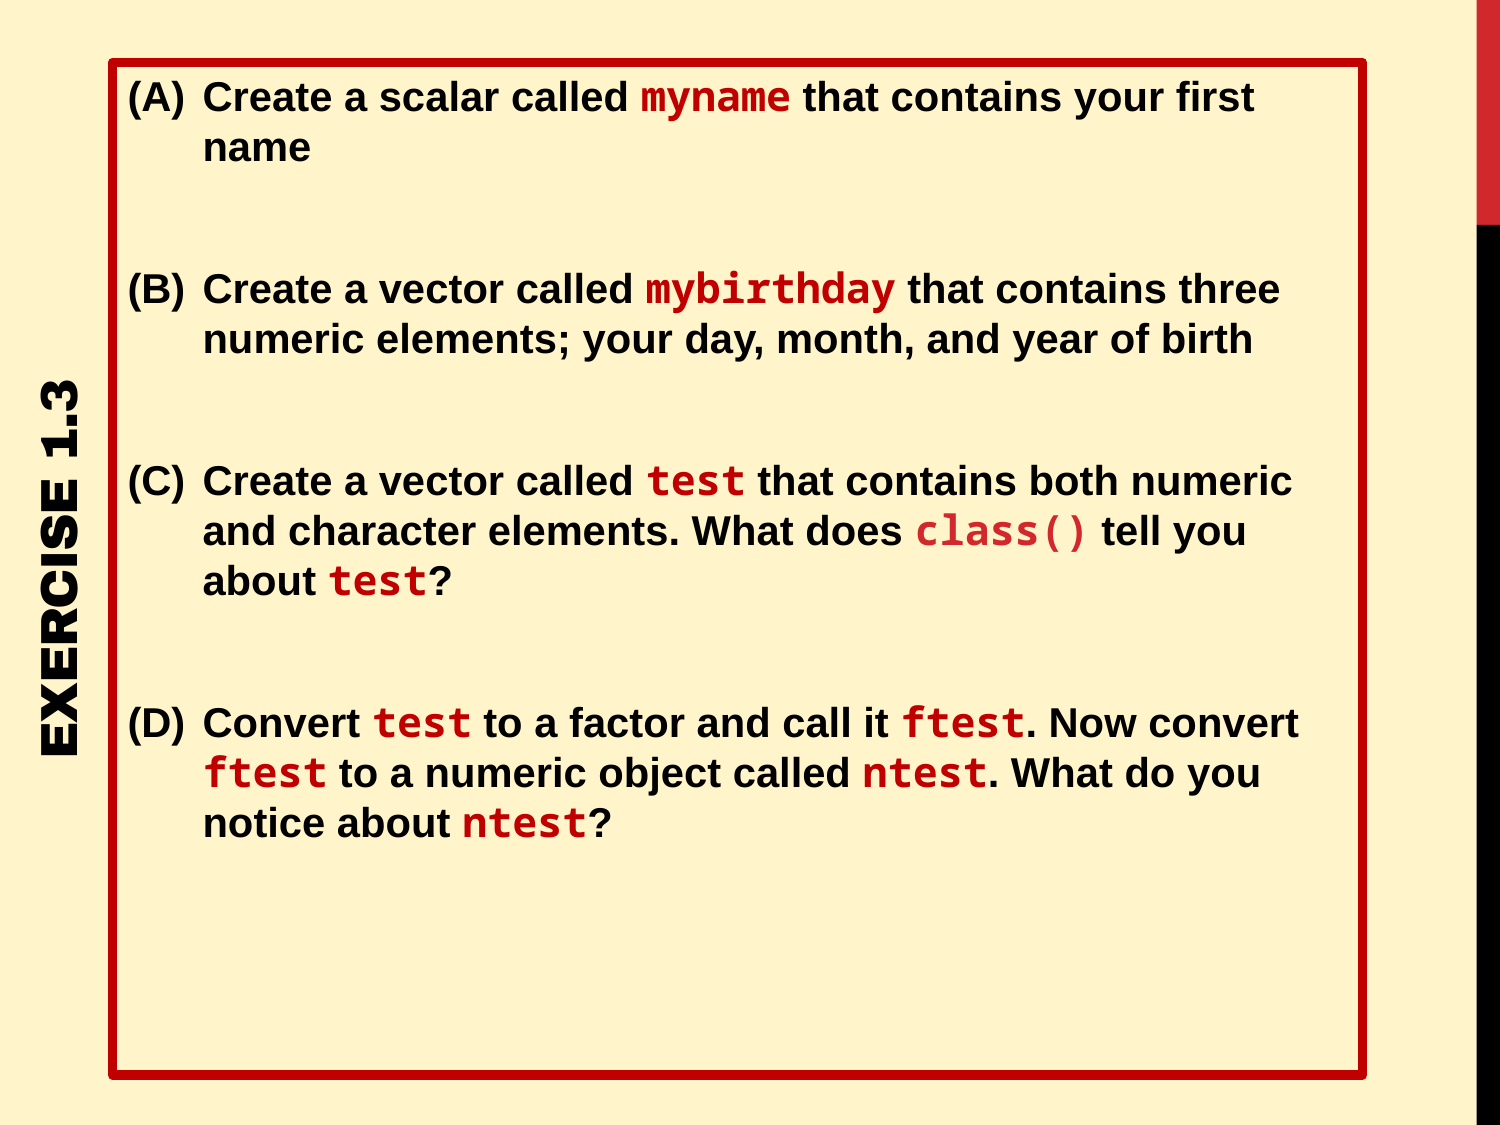

Create a scalar called myname that contains your first name

Create a vector called mybirthday that contains three numeric elements; your day, month, and year of birth

Create a vector called test that contains both numeric and character elements. What does class() tell you about test?

Convert test to a factor and call it ftest. Now convert ftest to a numeric object called ntest. What do you notice about ntest?
# Exercise 1.3